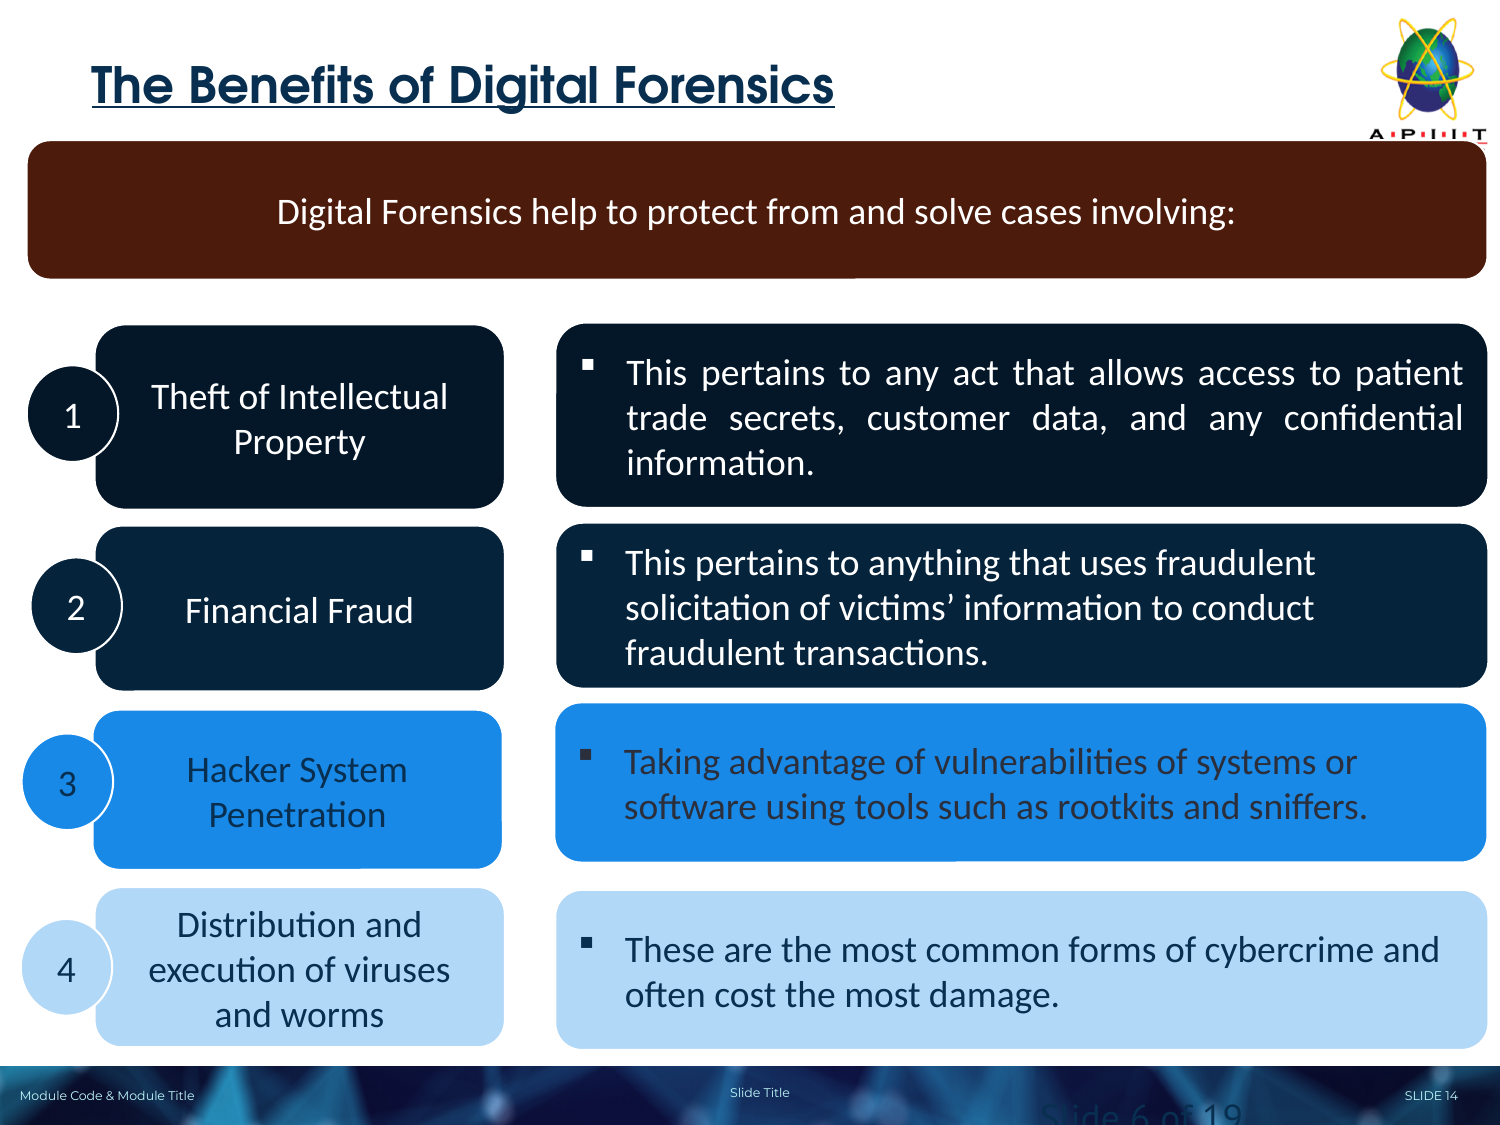

# The Benefits of Digital Forensics
Digital Forensics help to protect from and solve cases involving:
This pertains to any act that allows access to patient trade secrets, customer data, and any confidential information.
Theft of Intellectual Property
1
This pertains to anything that uses fraudulent solicitation of victims’ information to conduct fraudulent transactions.
Financial Fraud
2
Taking advantage of vulnerabilities of systems or software using tools such as rootkits and sniffers.
Hacker System Penetration
3
Distribution and execution of viruses and worms
These are the most common forms of cybercrime and often cost the most damage.
4
Slide 6 of 19